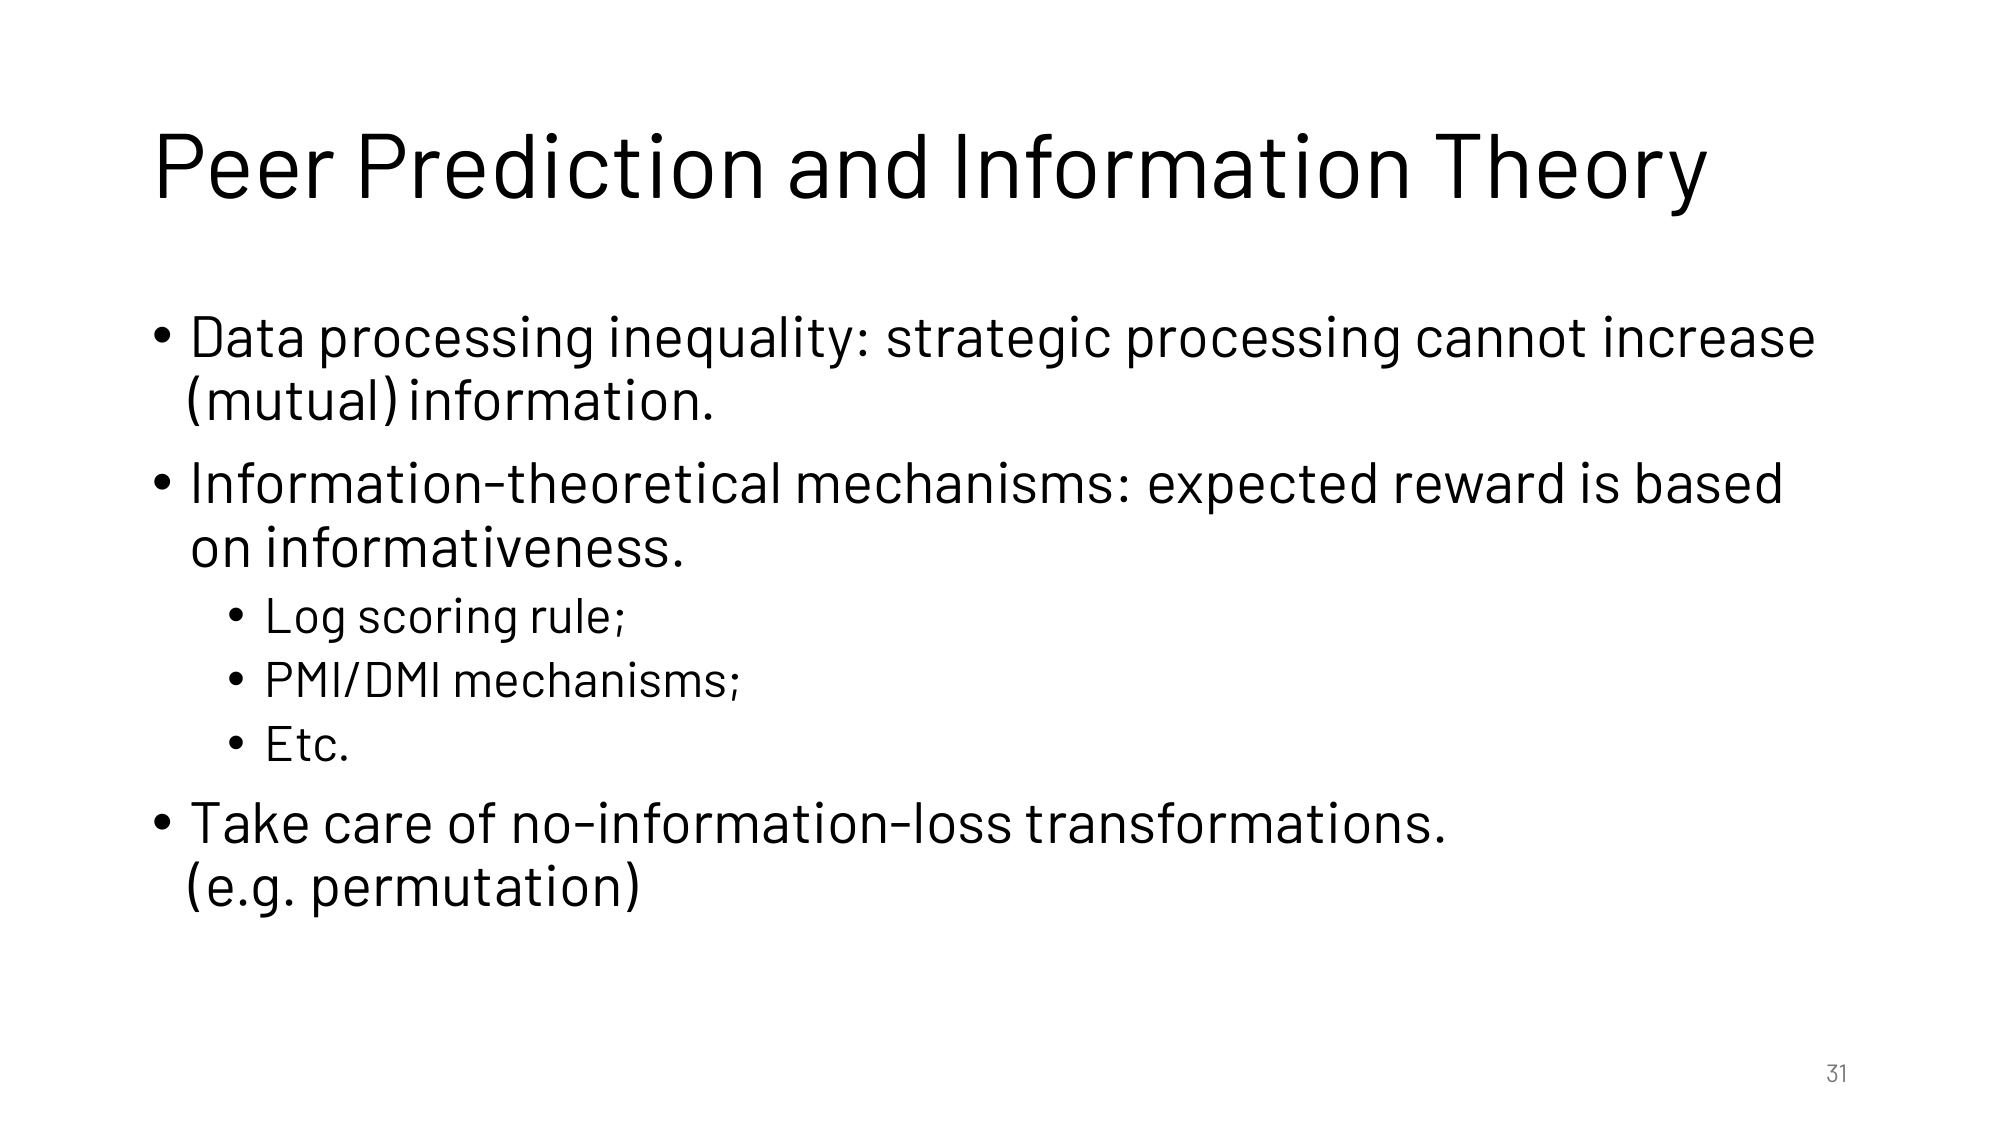

# Peer Prediction and Information Theory
Data processing inequality: strategic processing cannot increase (mutual) information.
Information-theoretical mechanisms: expected reward is based on informativeness.
Log scoring rule;
PMI/DMI mechanisms;
Etc.
Take care of no-information-loss transformations.
(e.g. permutation)

31